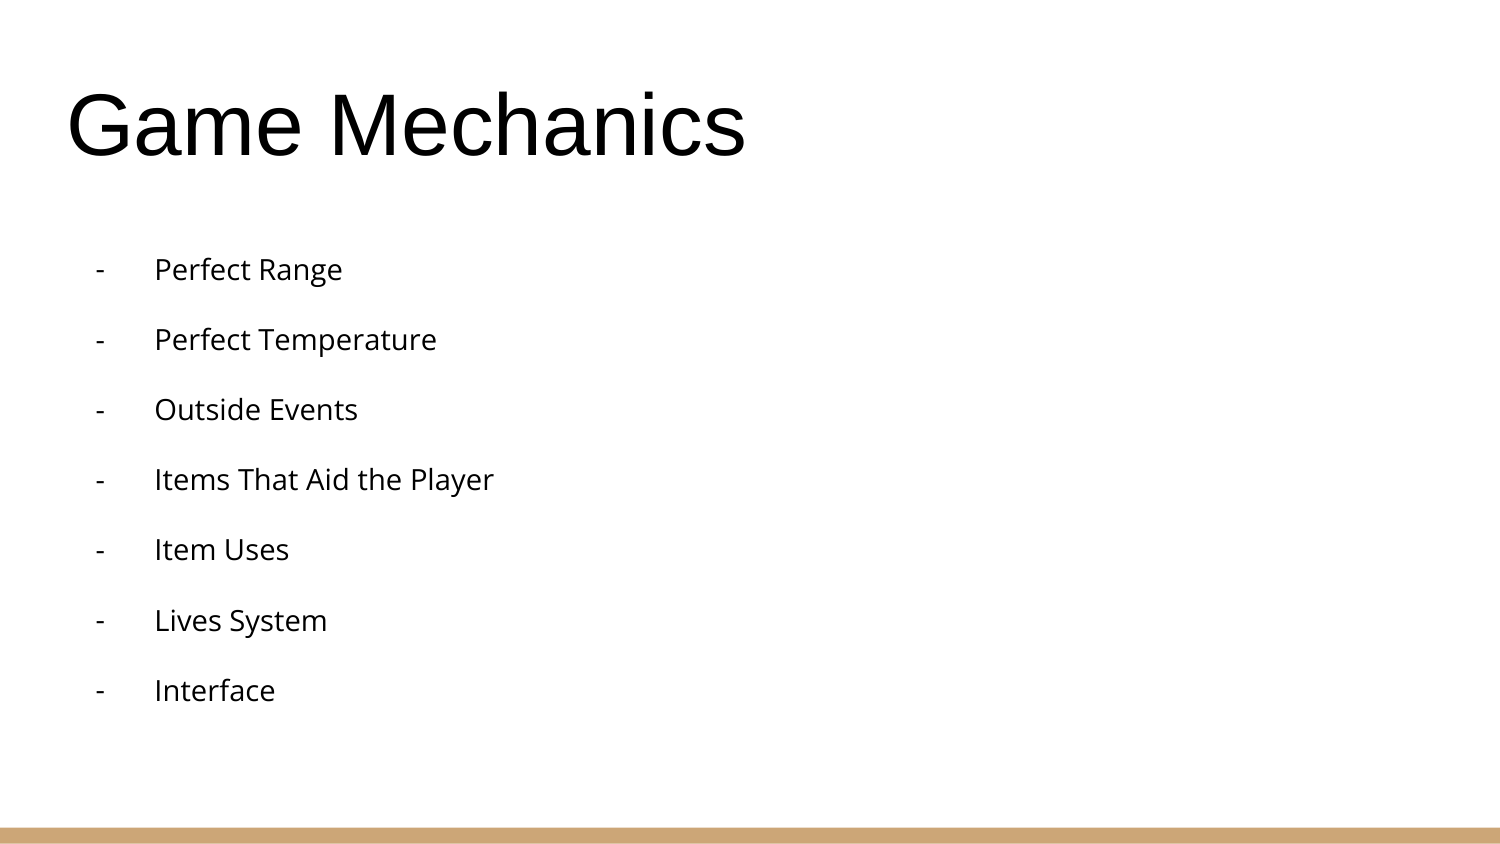

# Game Mechanics
Perfect Range
Perfect Temperature
Outside Events
Items That Aid the Player
Item Uses
Lives System
Interface